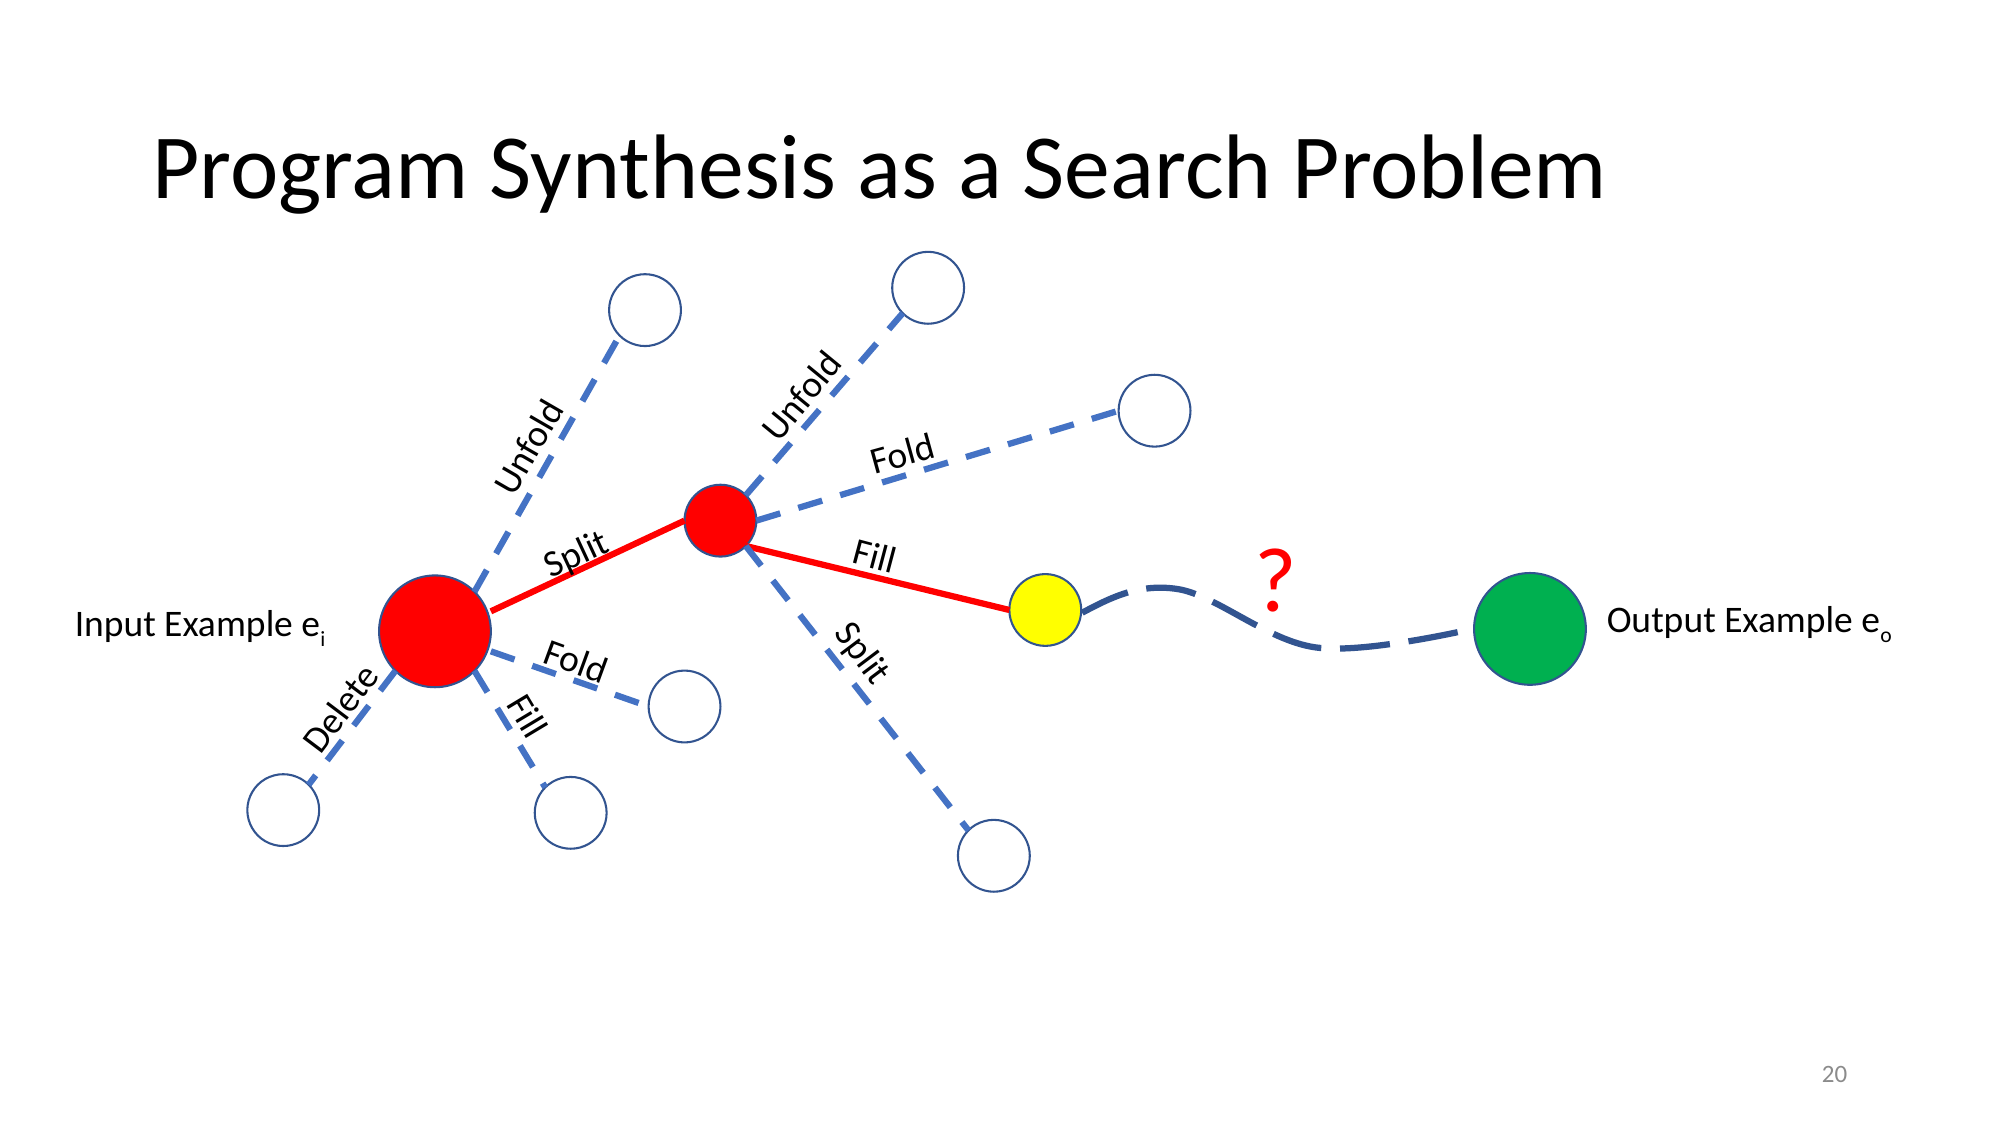

# Program Synthesis as a Search Problem

Unfold

Unfold
Fold

Split
?
Fill

Output Example eo

Input Example ei

Fold
Split
Delete

Fill

20